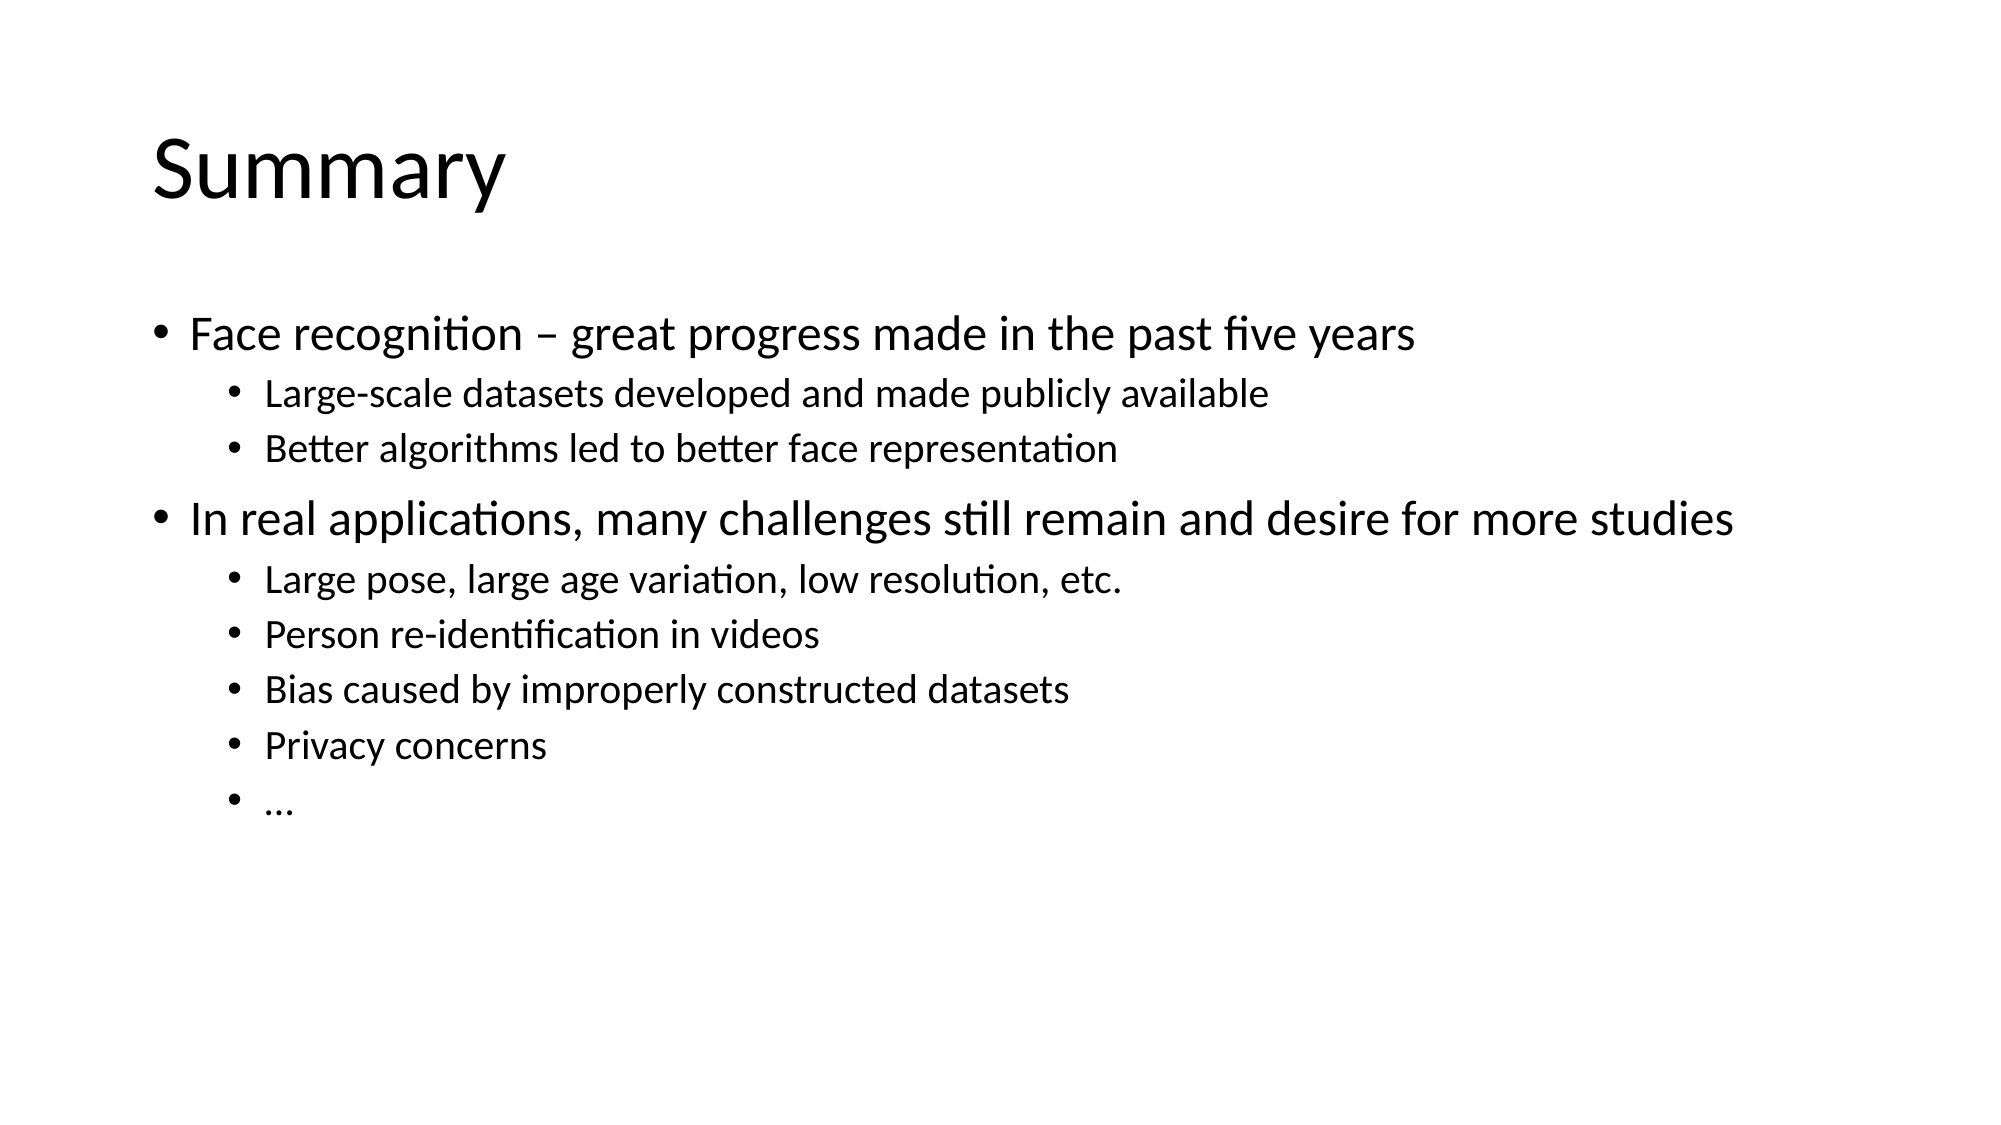

# Summary
Face recognition – great progress made in the past five years
Large-scale datasets developed and made publicly available
Better algorithms led to better face representation
In real applications, many challenges still remain and desire for more studies
Large pose, large age variation, low resolution, etc.
Person re-identification in videos
Bias caused by improperly constructed datasets
Privacy concerns
…